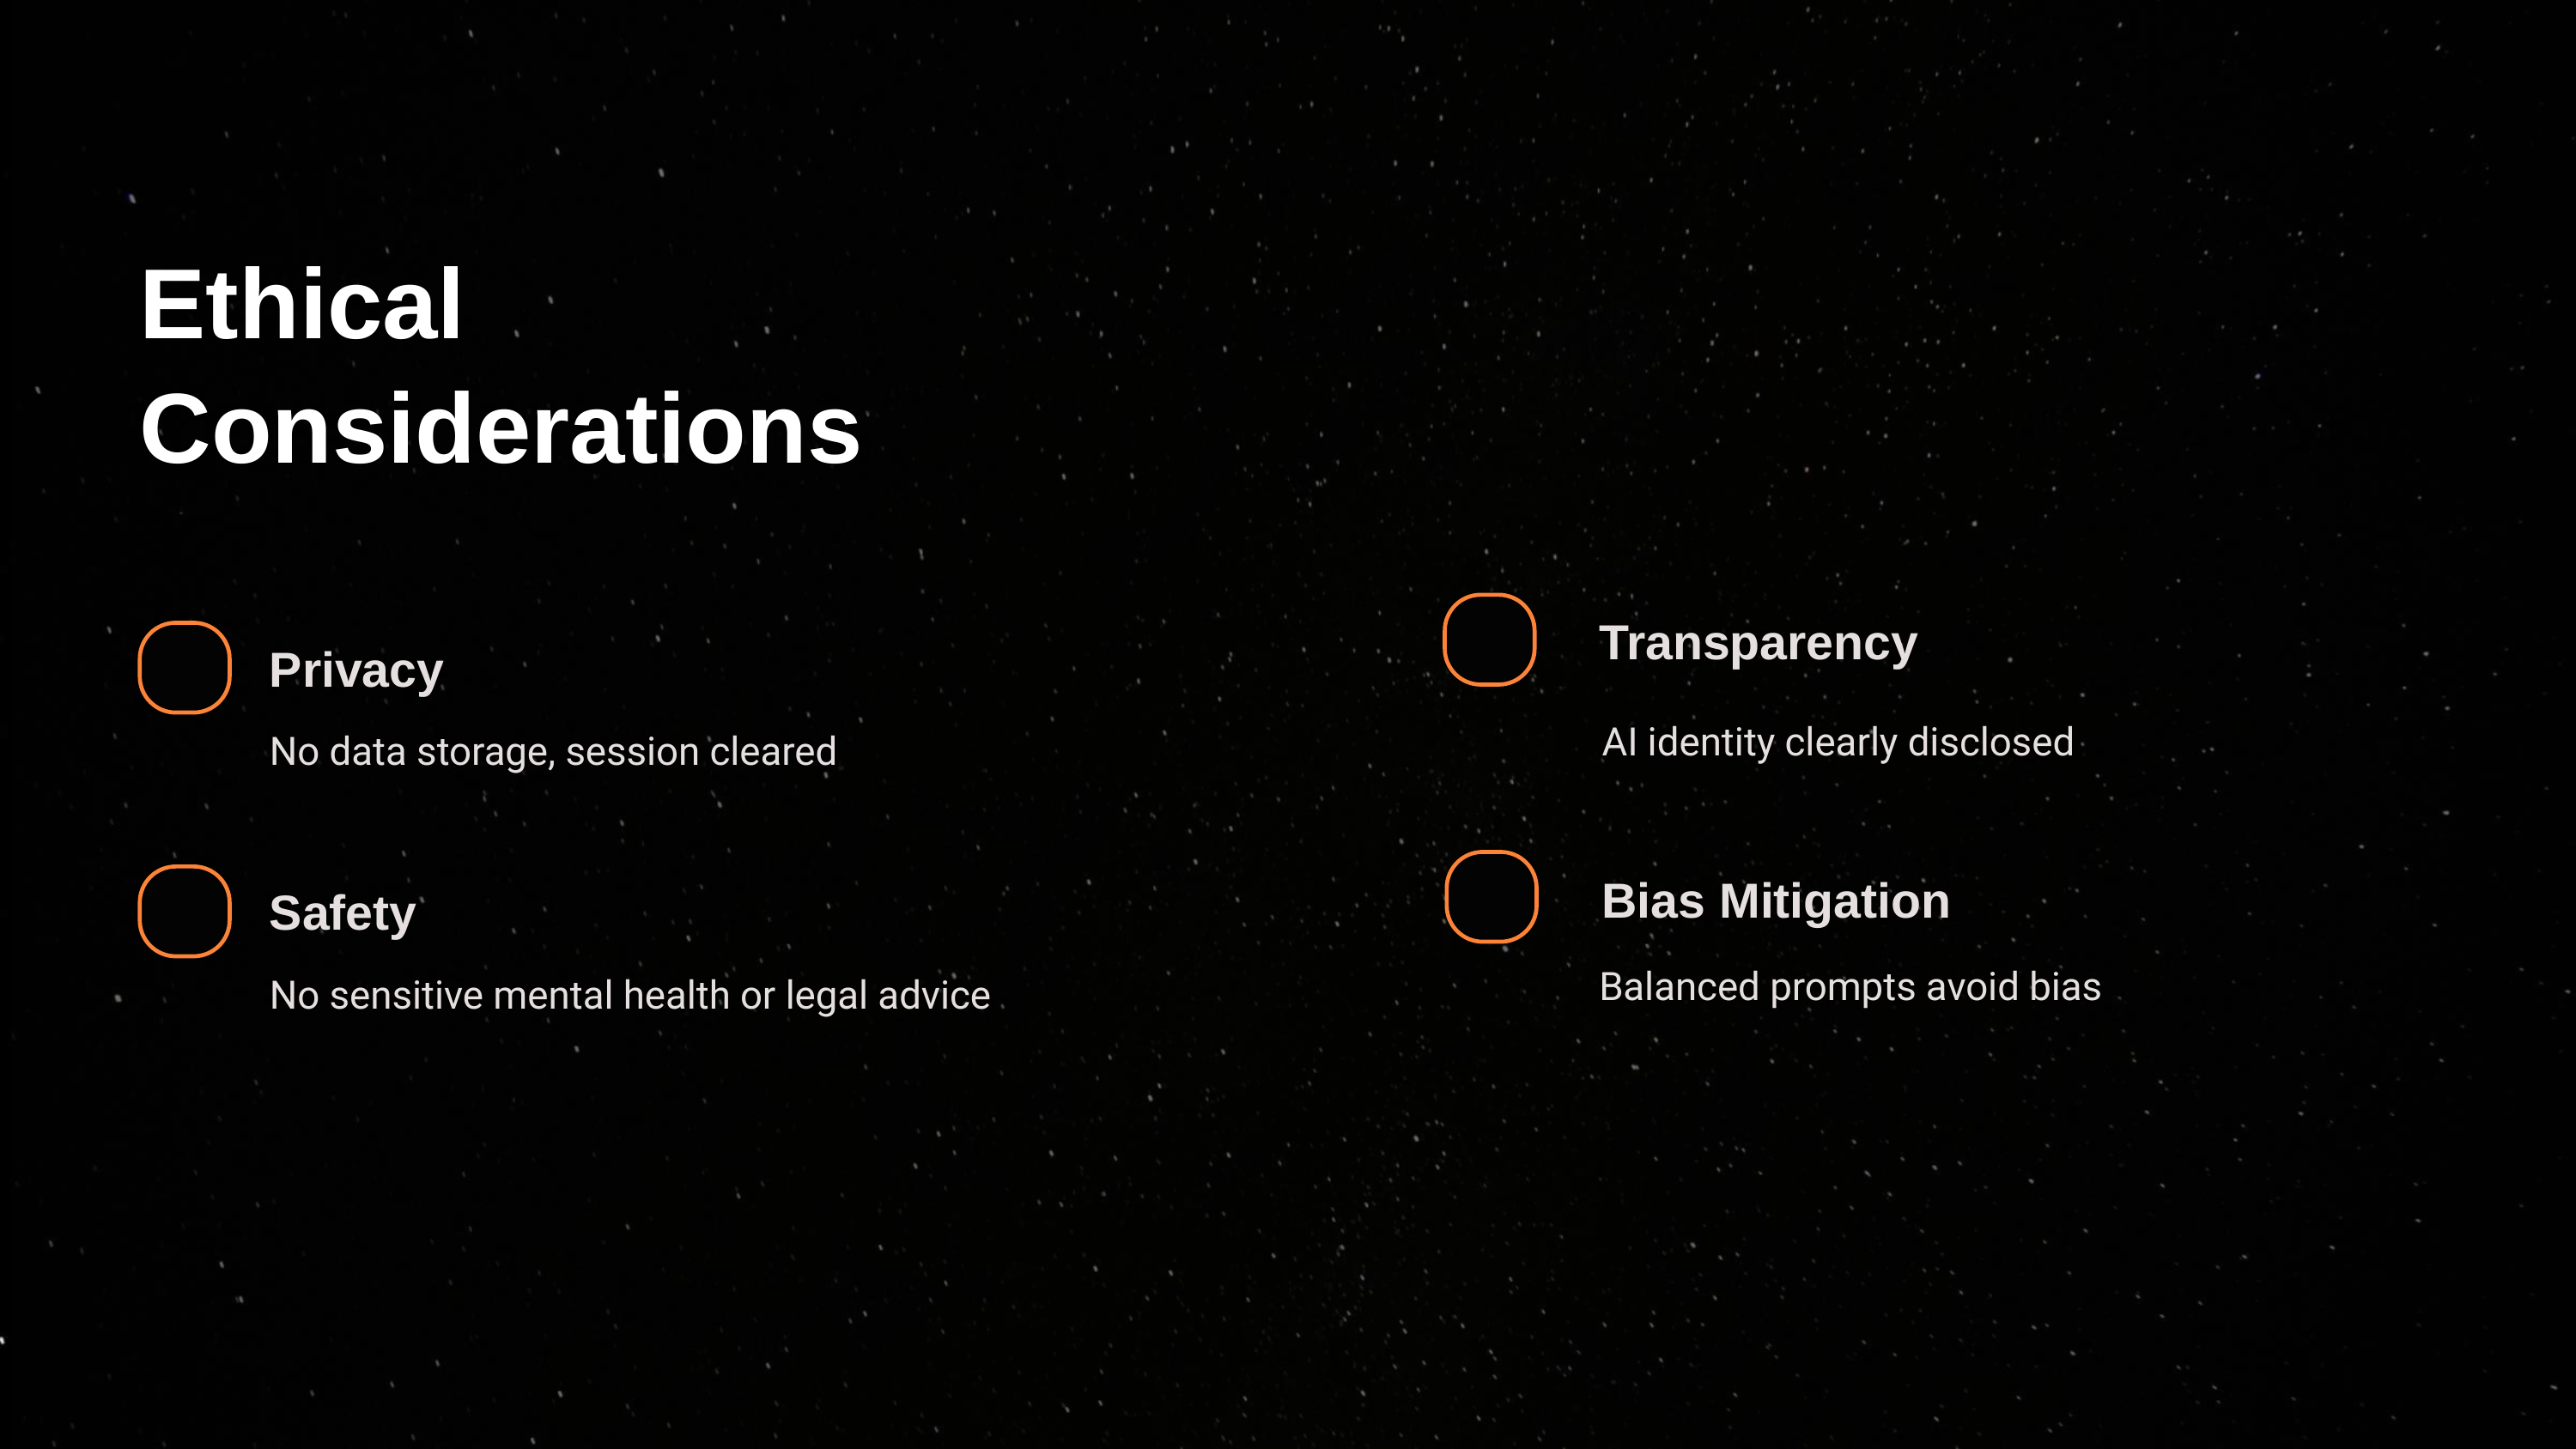

Ethical Considerations

Transparency

Privacy
AI identity clearly disclosed
No data storage, session cleared

Bias Mitigation
Safety
Balanced prompts avoid bias
No sensitive mental health or legal advice